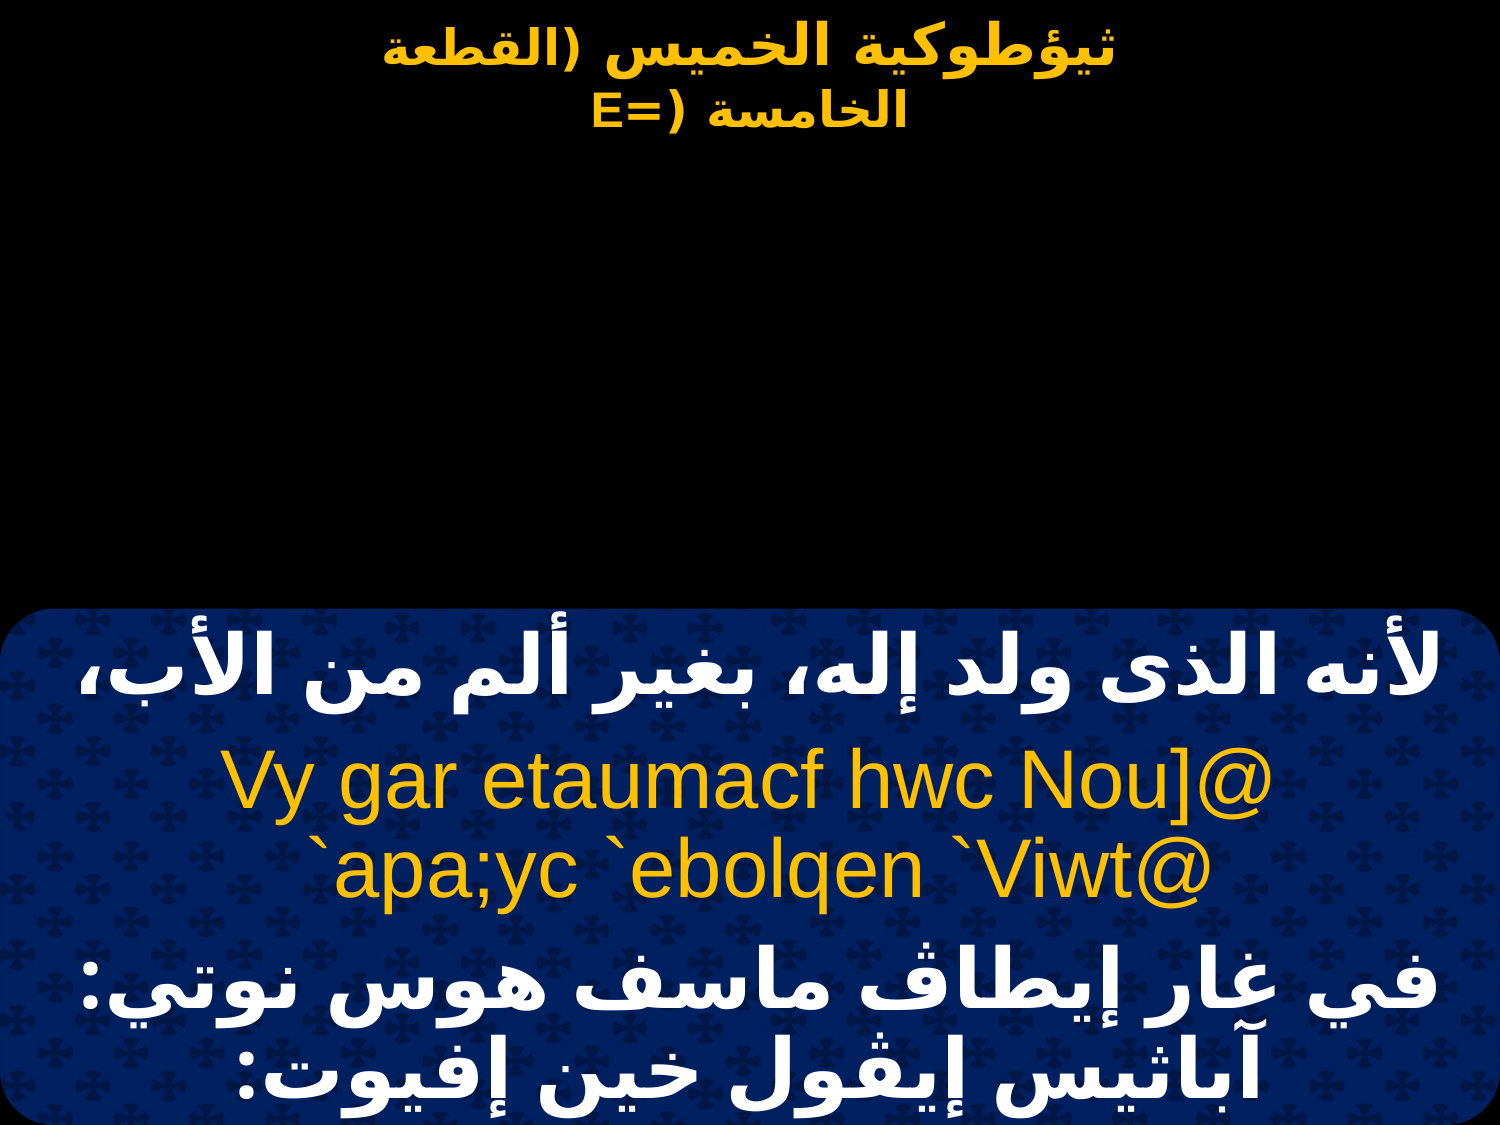

لأنه الذى ولد إله، بغير ألم من الأب،
Vy gar etaumacf hwc Nou]@
 `apa;yc `ebolqen `Viwt@
في غار إيطاڤ ماسف هوس نوتي:
آباثيس إيڤول خين إفيوت: